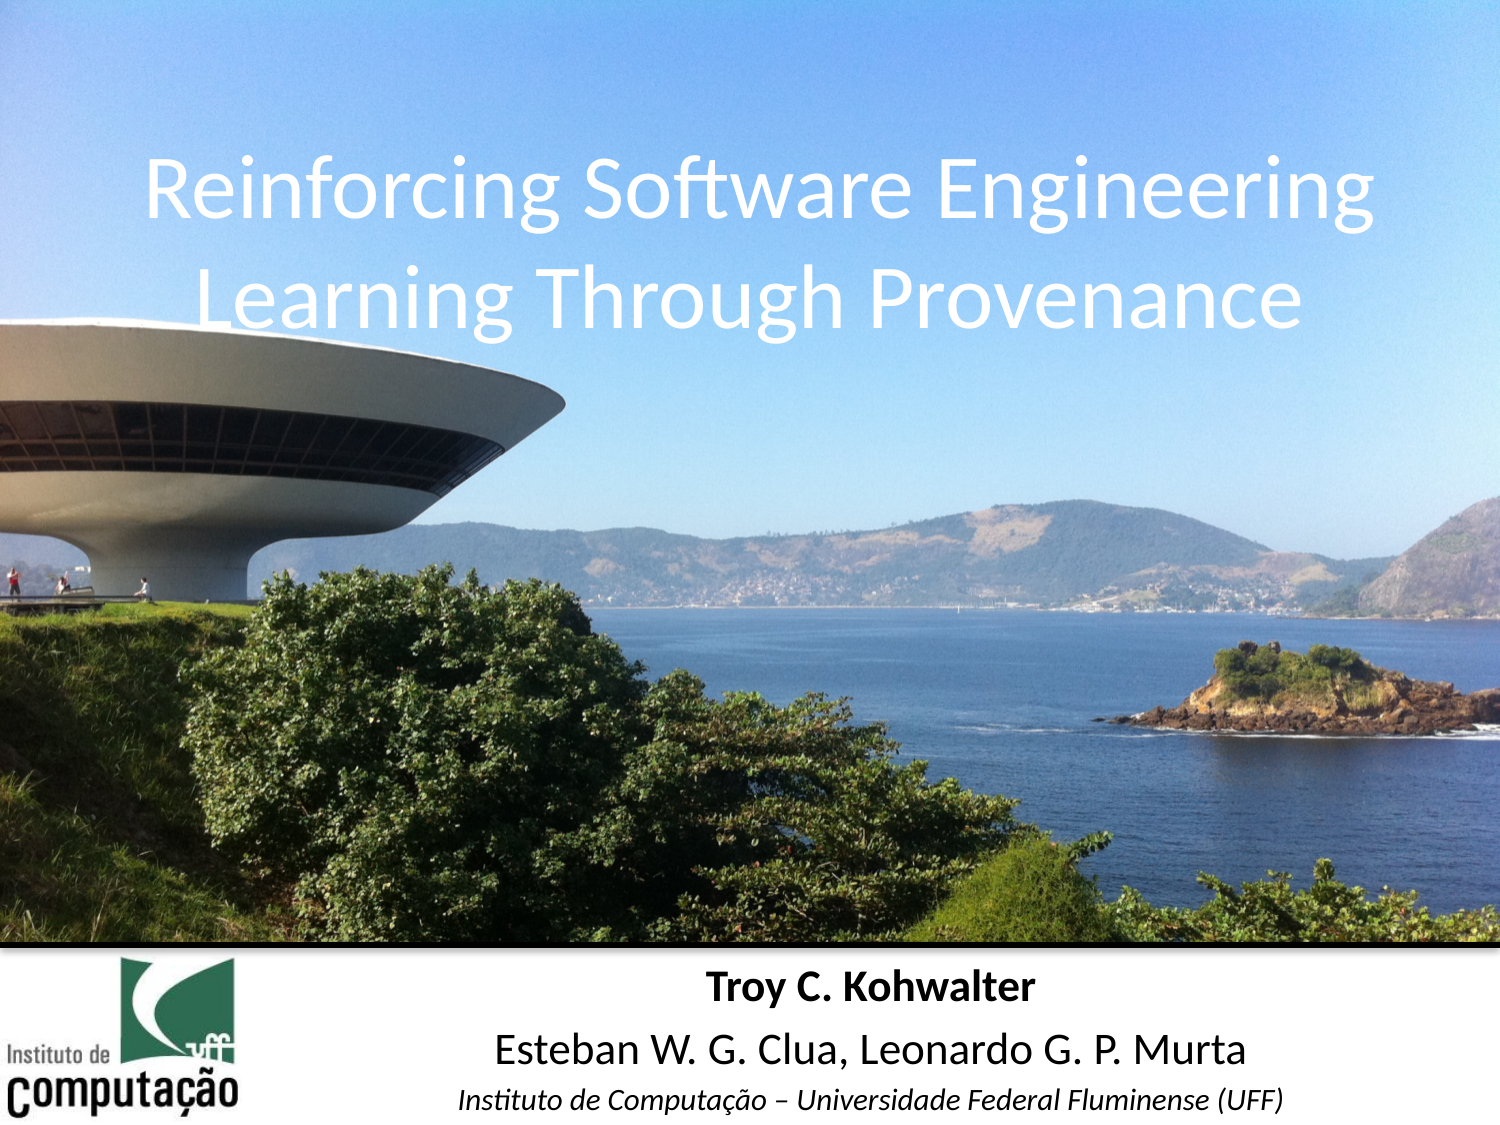

# Reinforcing Software Engineering Learning Through Provenance
Troy C. Kohwalter
Esteban W. G. Clua, Leonardo G. P. Murta
Instituto de Computação – Universidade Federal Fluminense (UFF)